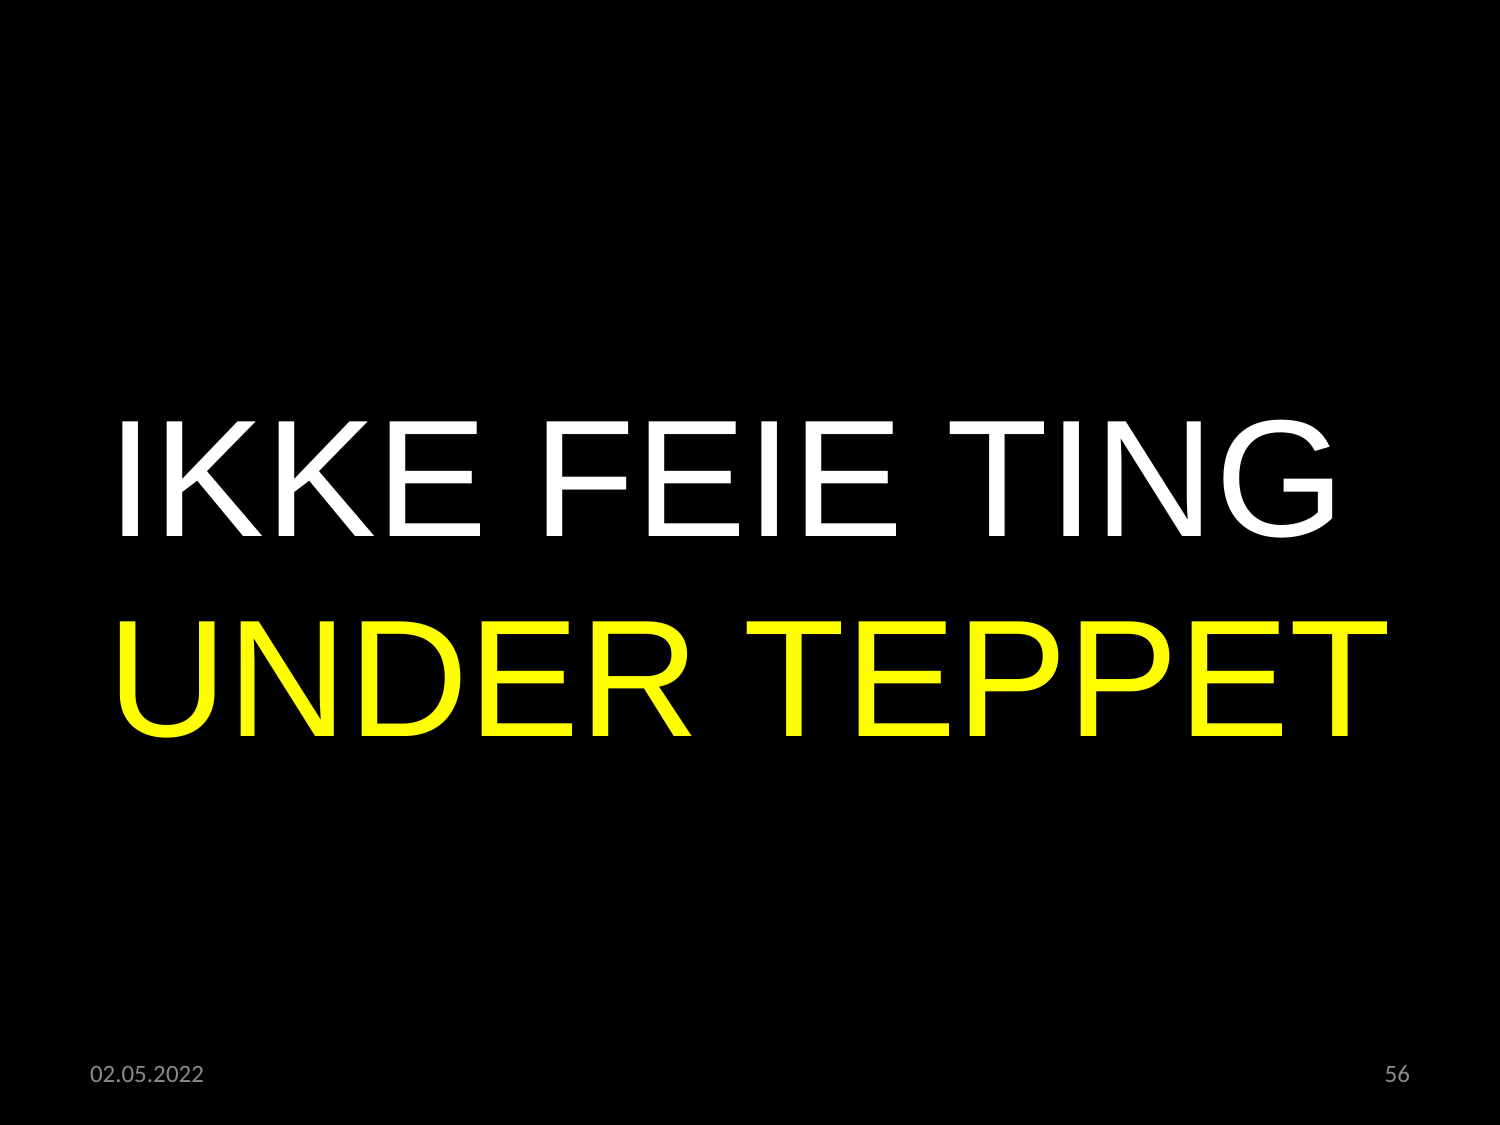

IKKE FEIE TING
UNDER TEPPET
02.05.2022
56